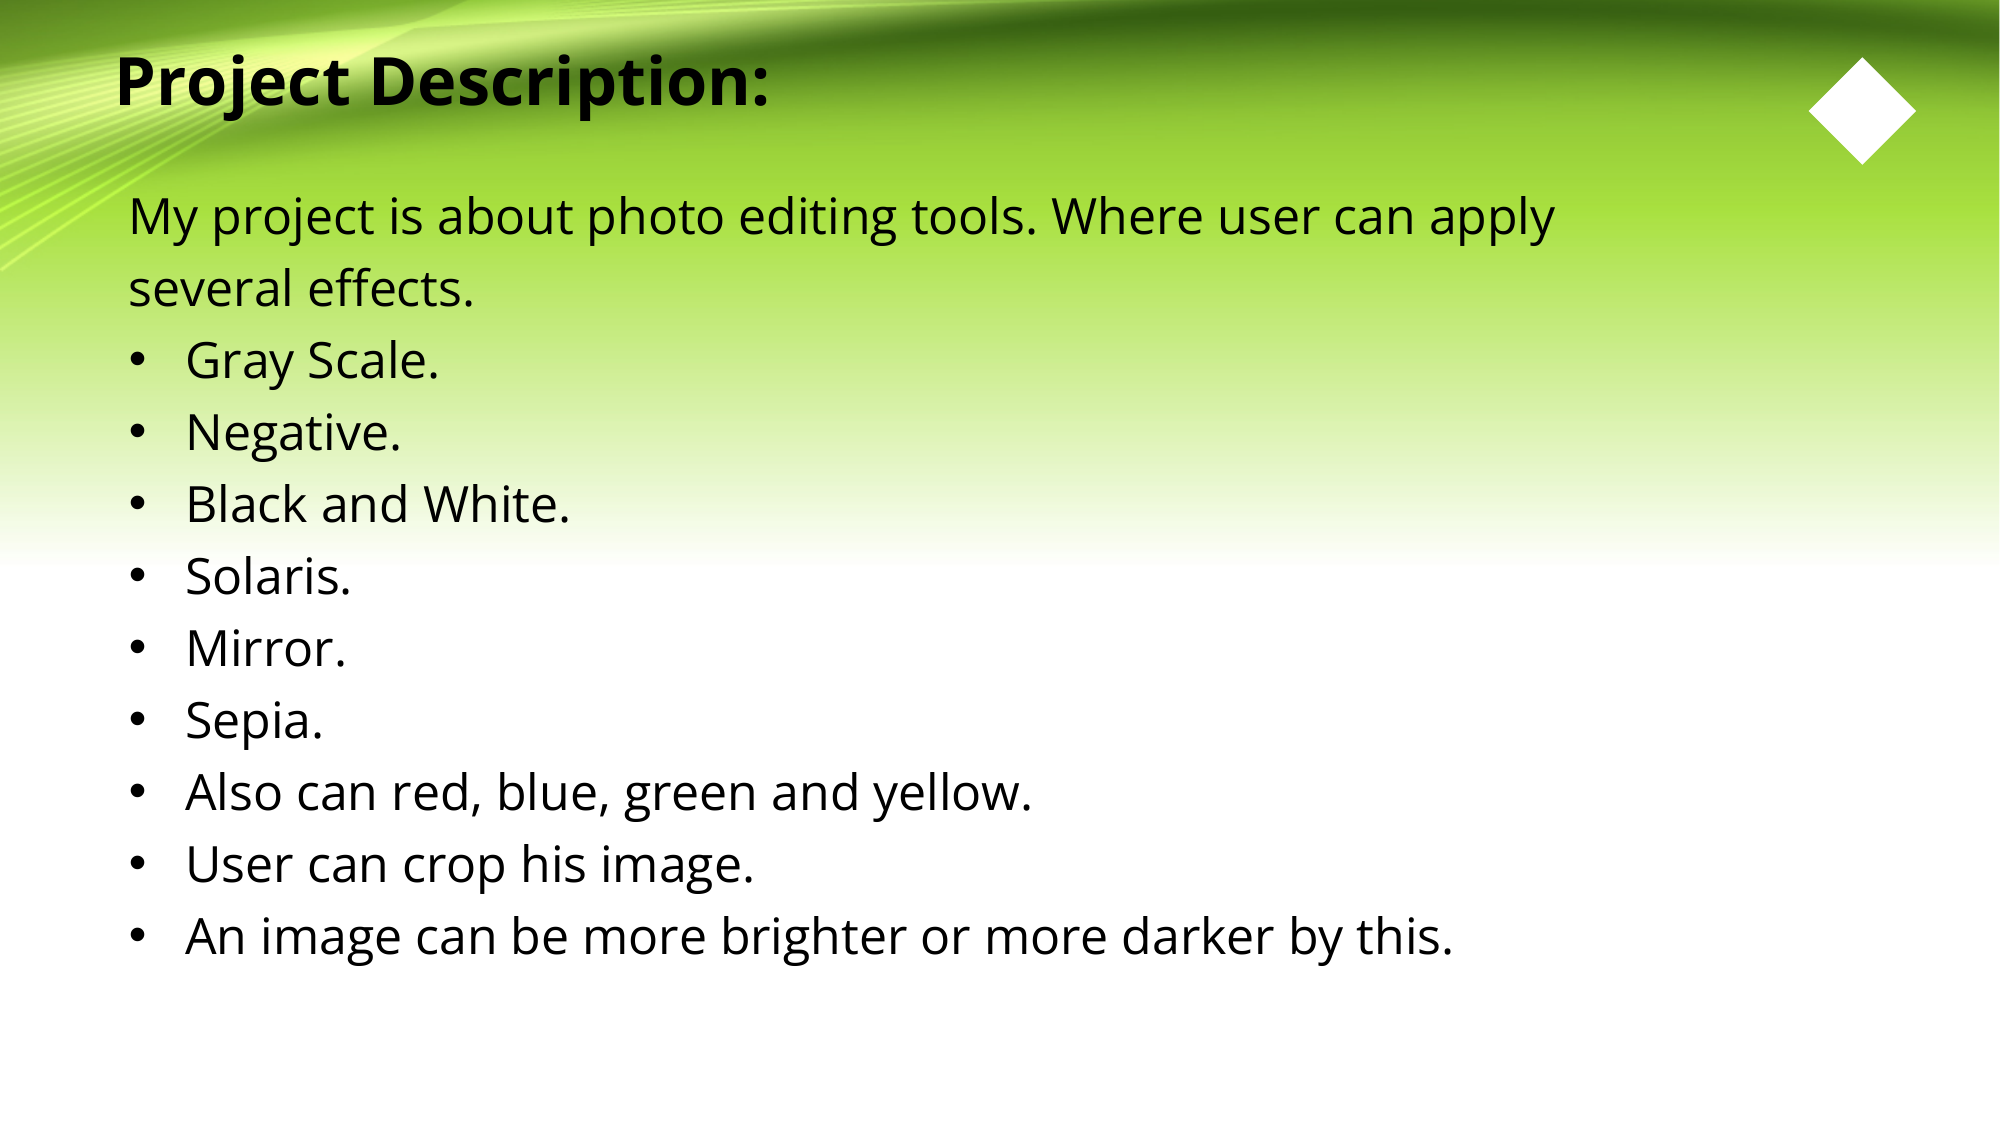

# Project Description:
3
My project is about photo editing tools. Where user can apply several effects.
Gray Scale.
Negative.
Black and White.
Solaris.
Mirror.
Sepia.
Also can red, blue, green and yellow.
User can crop his image.
An image can be more brighter or more darker by this.